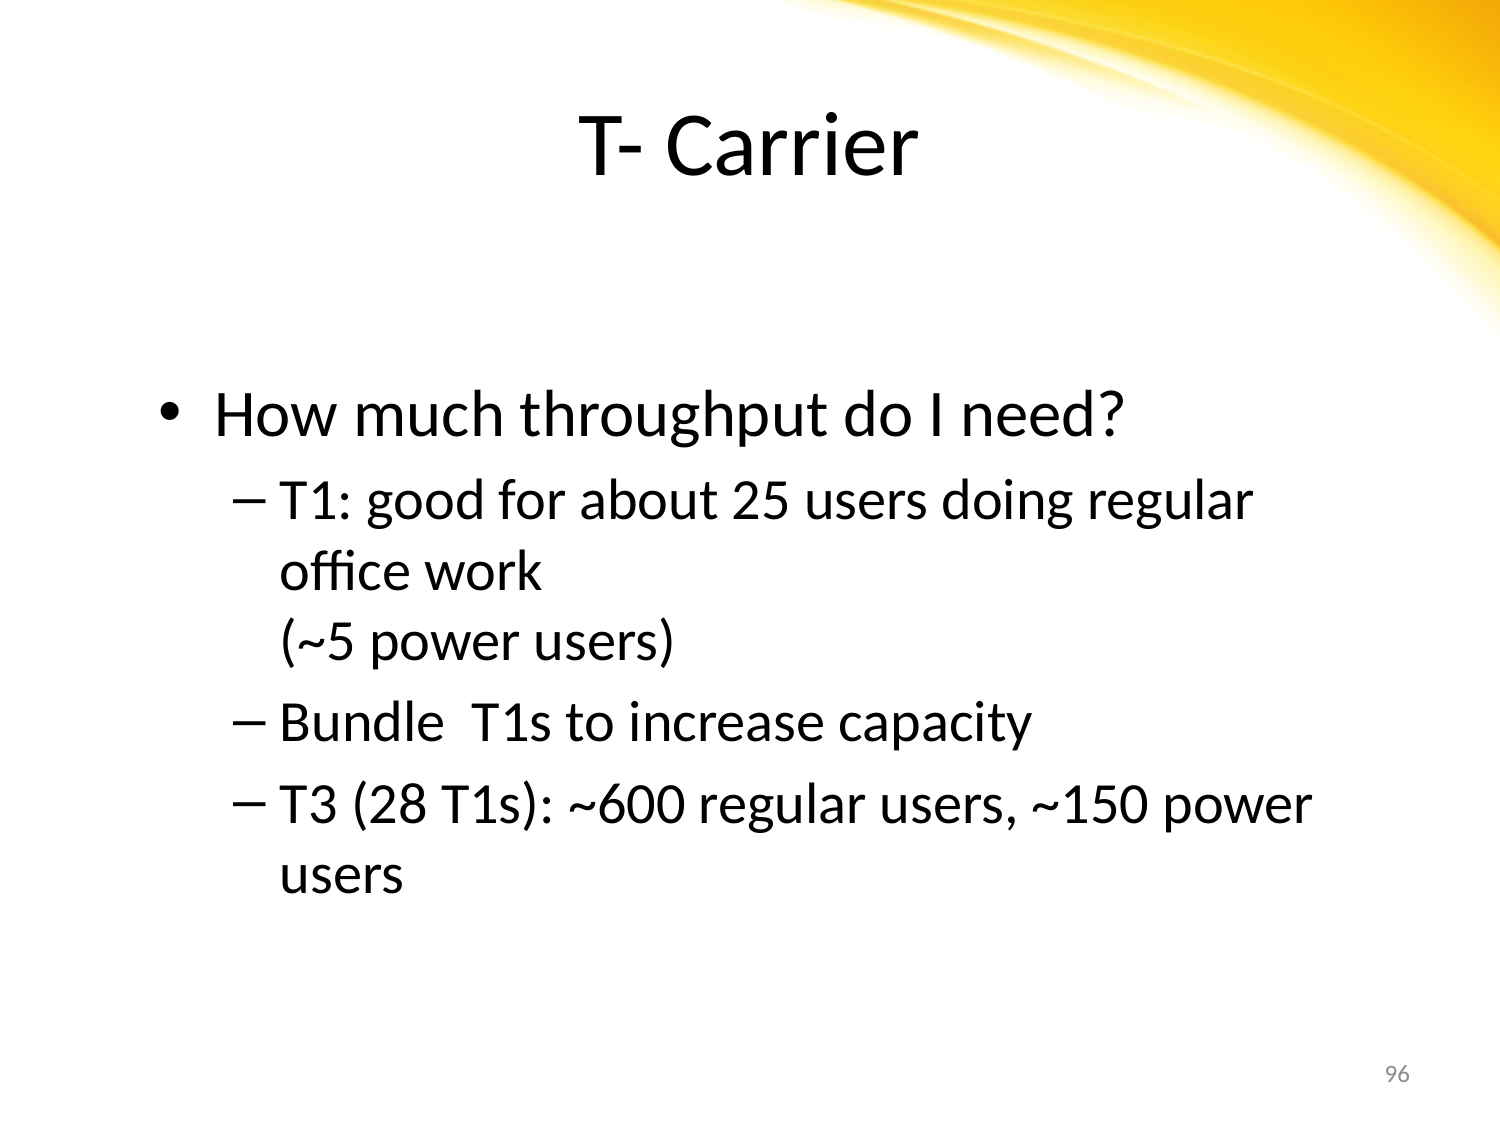

# T- Carrier
How much throughput do I need?
T1: good for about 25 users doing regular office work
(~5 power users)
Bundle  T1s to increase capacity
T3 (28 T1s): ~600 regular users, ~150 power users
96